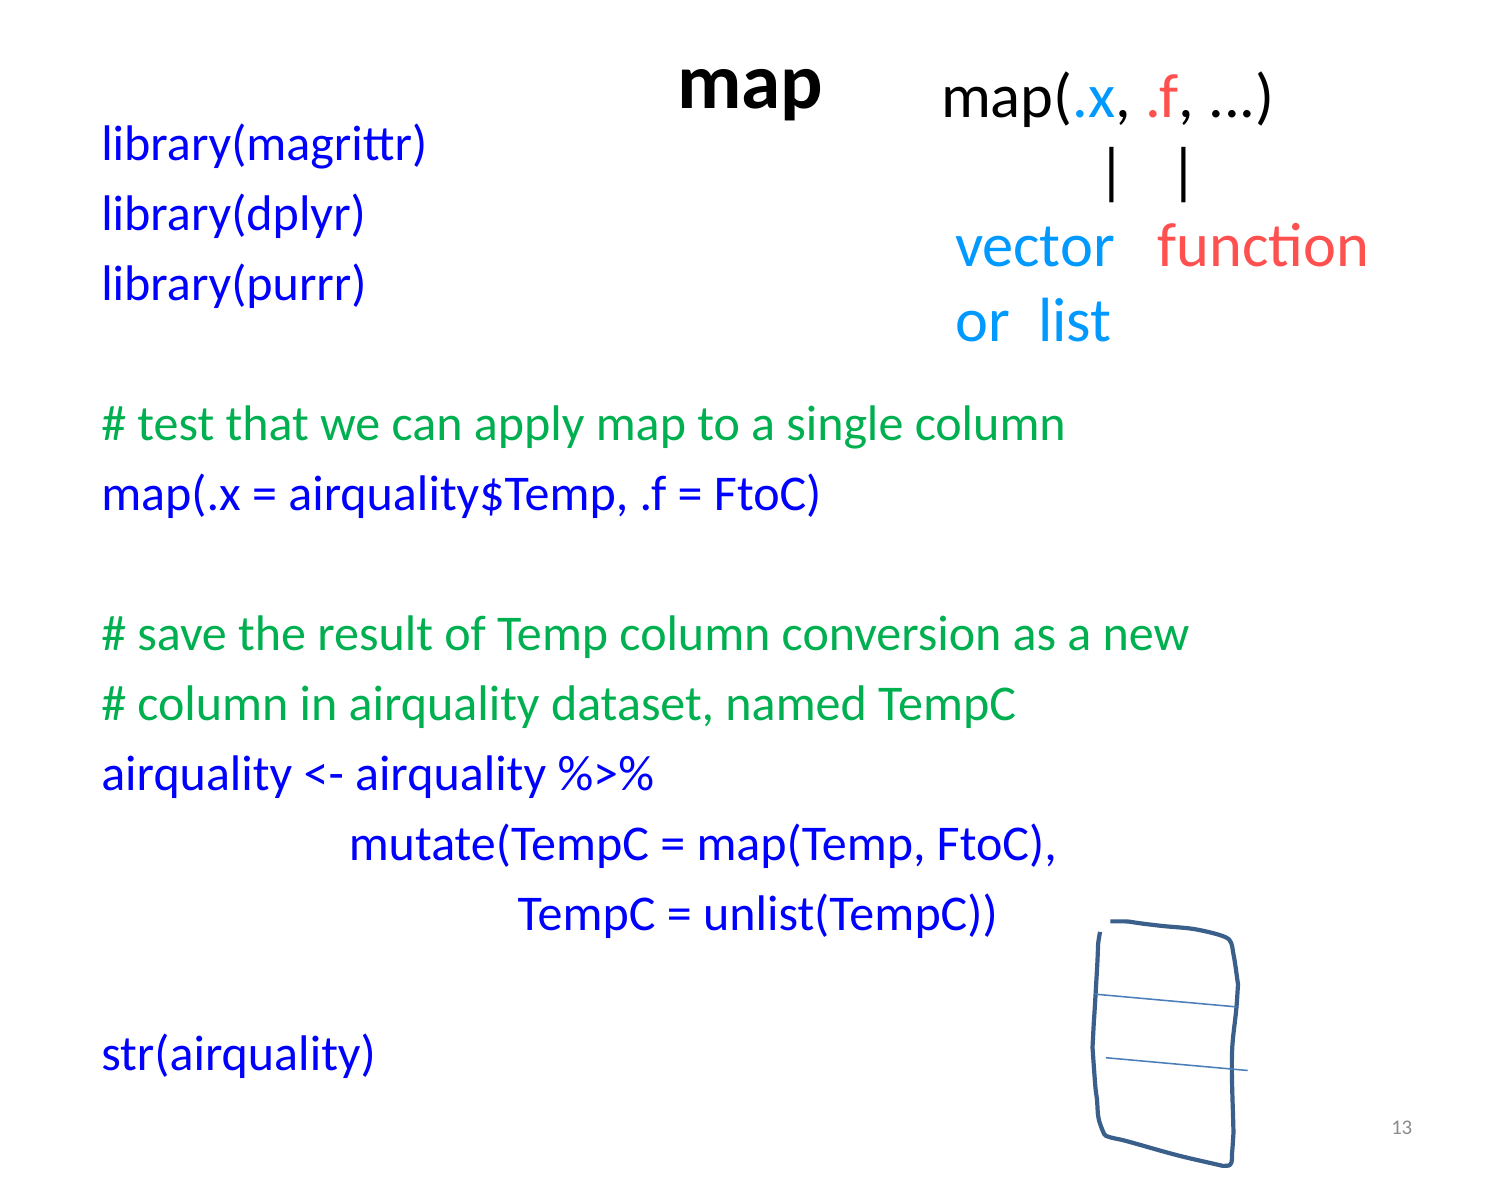

# map
map(.x, .f, ...)
           |   |
 vector   function
 or  list
library(magrittr)
library(dplyr)
library(purrr)

# test that we can apply map to a single column
map(.x = airquality$Temp, .f = FtoC)

# save the result of Temp column conversion as a new
# column in airquality dataset, named TempC
airquality <- airquality %>%
                      mutate(TempC = map(Temp, FtoC),
                                     TempC = unlist(TempC))

str(airquality)

13